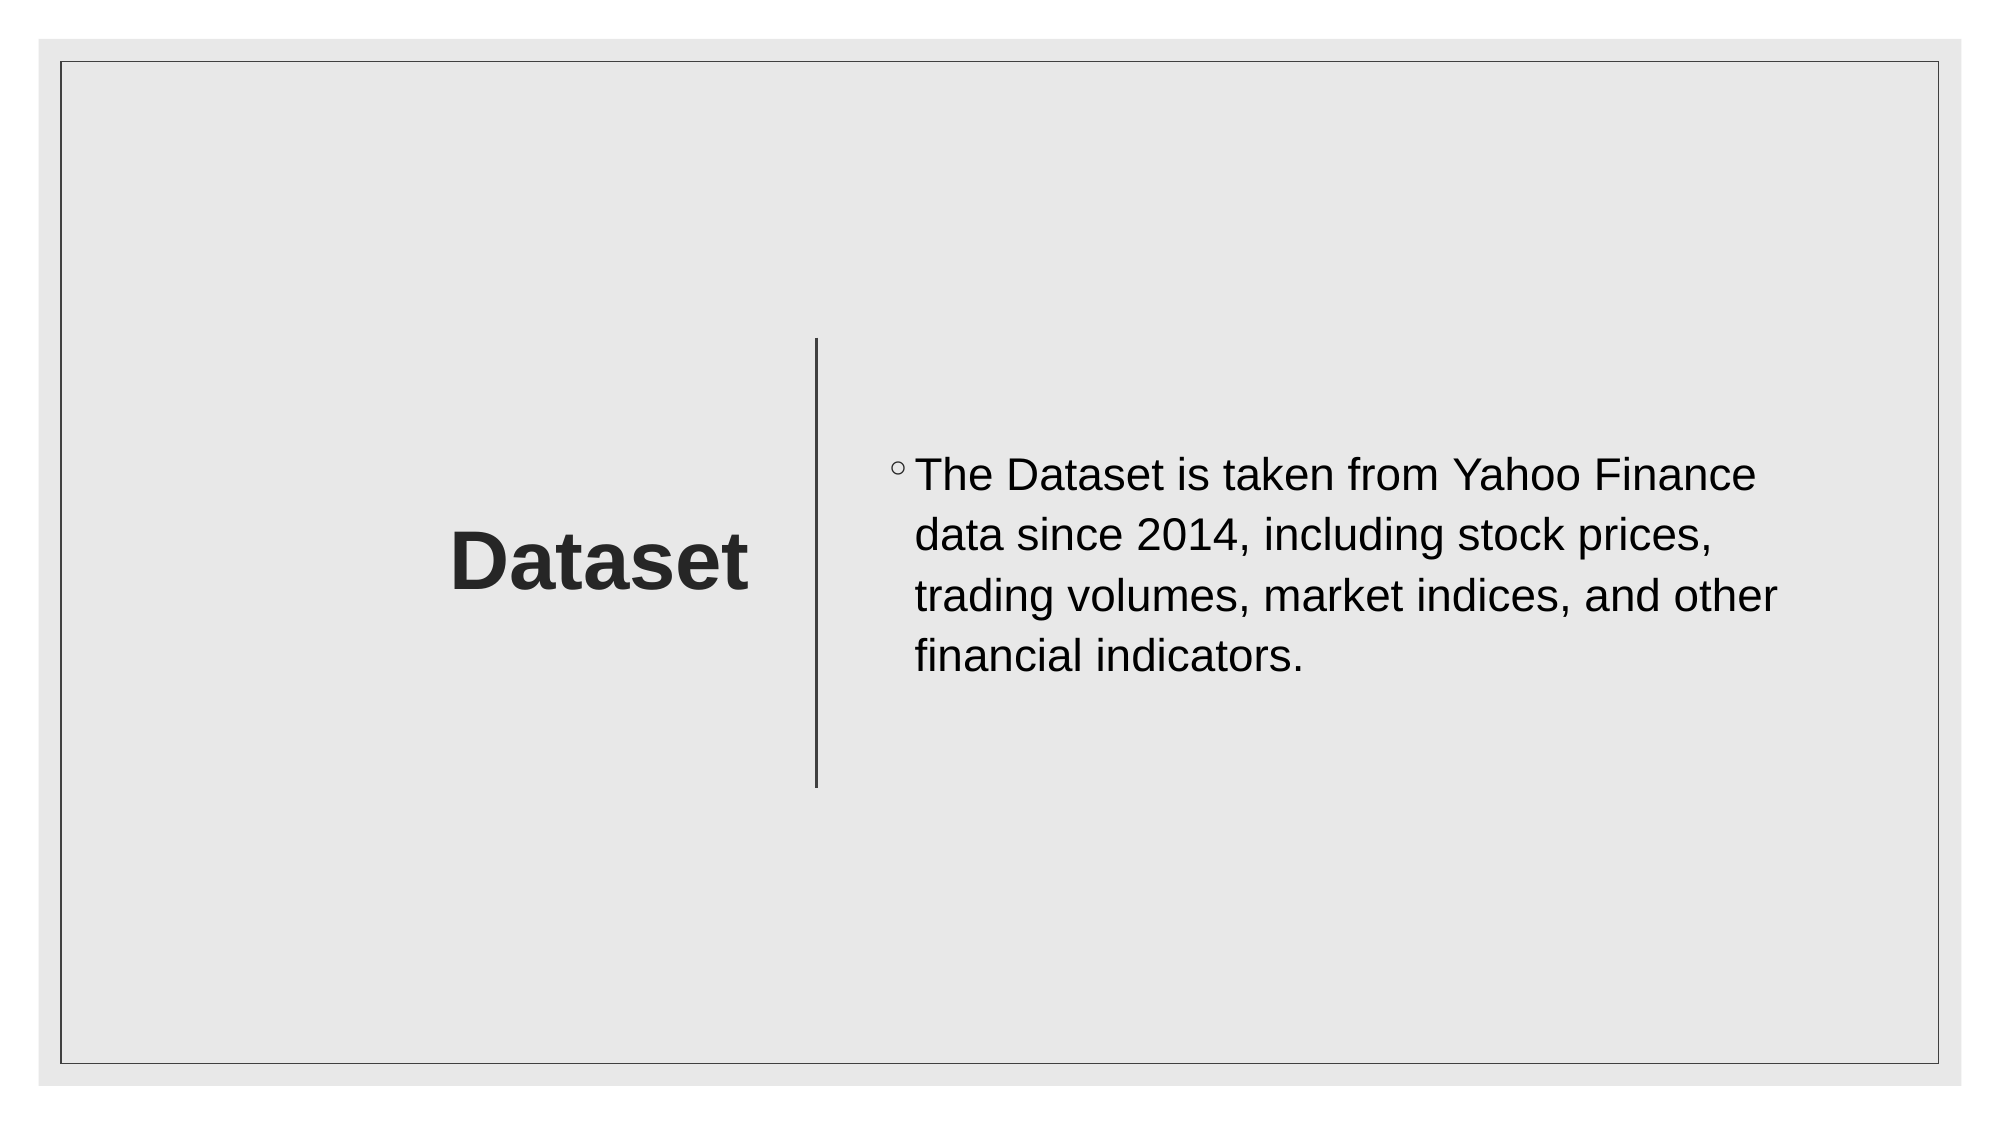

# Dataset

The Dataset is taken from Yahoo Finance data since 2014, including stock prices, trading volumes, market indices, and other financial indicators.